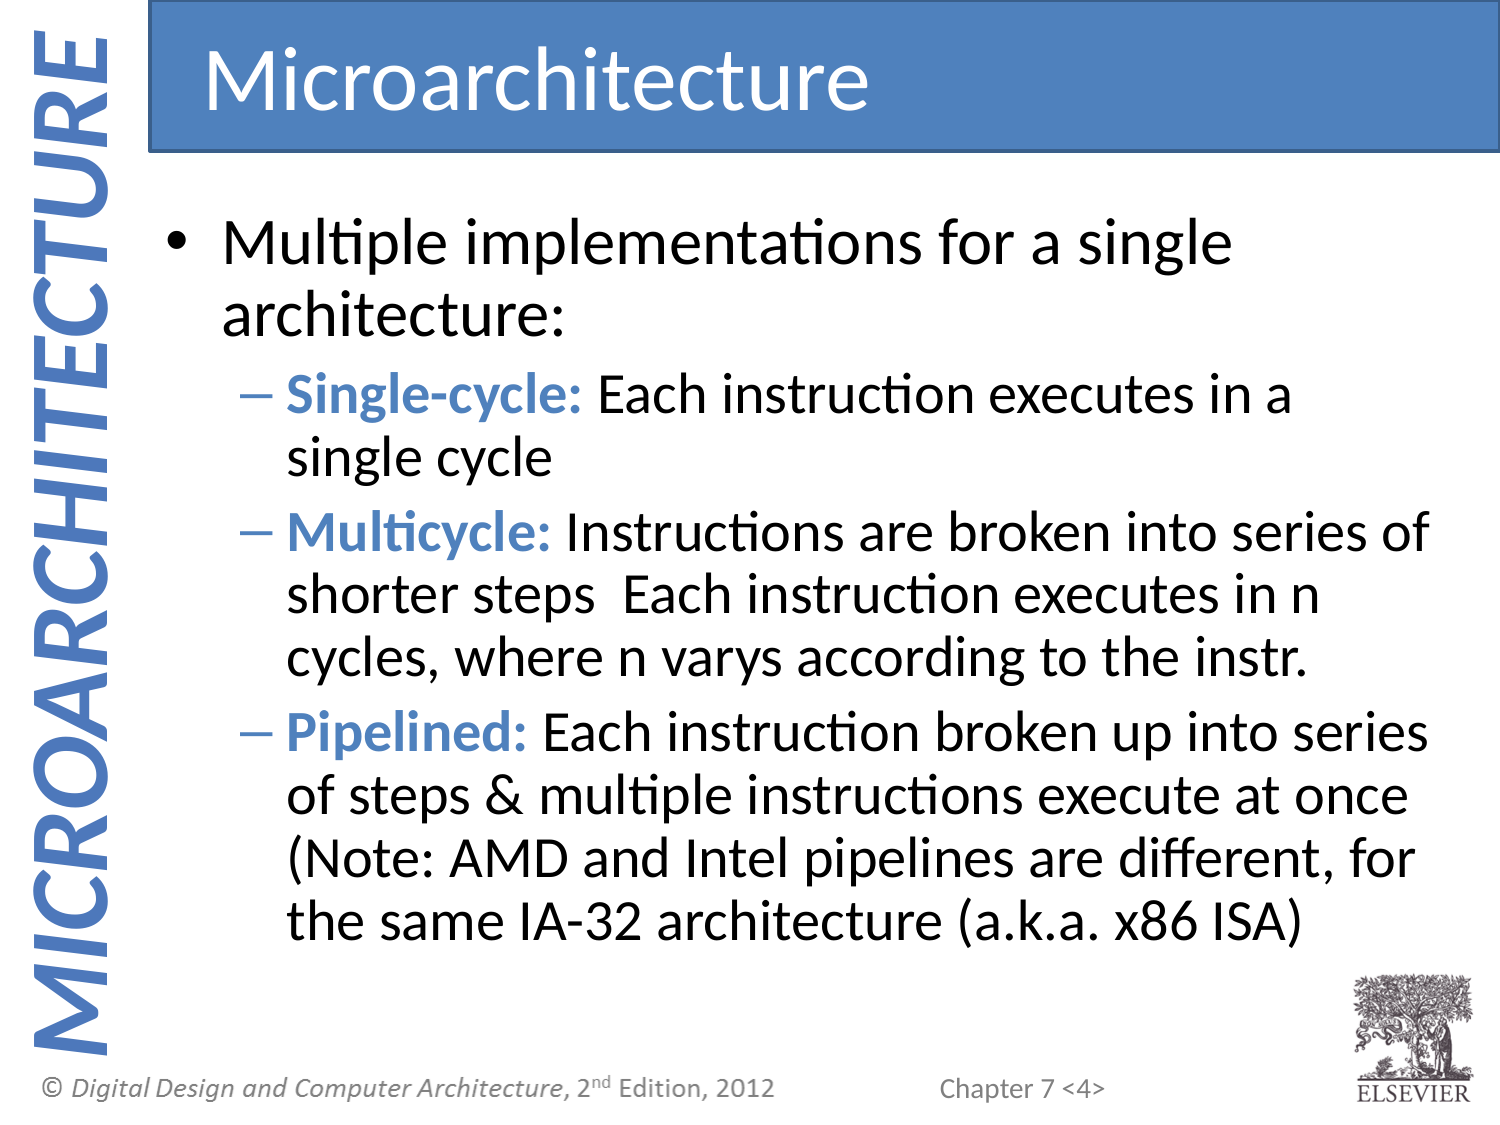

Microarchitecture
Multiple implementations for a single architecture:
Single-cycle: Each instruction executes in a single cycle
Multicycle: Instructions are broken into series of shorter steps  Each instruction executes in n cycles, where n varys according to the instr.
Pipelined: Each instruction broken up into series of steps & multiple instructions execute at once (Note: AMD and Intel pipelines are different, for the same IA-32 architecture (a.k.a. x86 ISA)